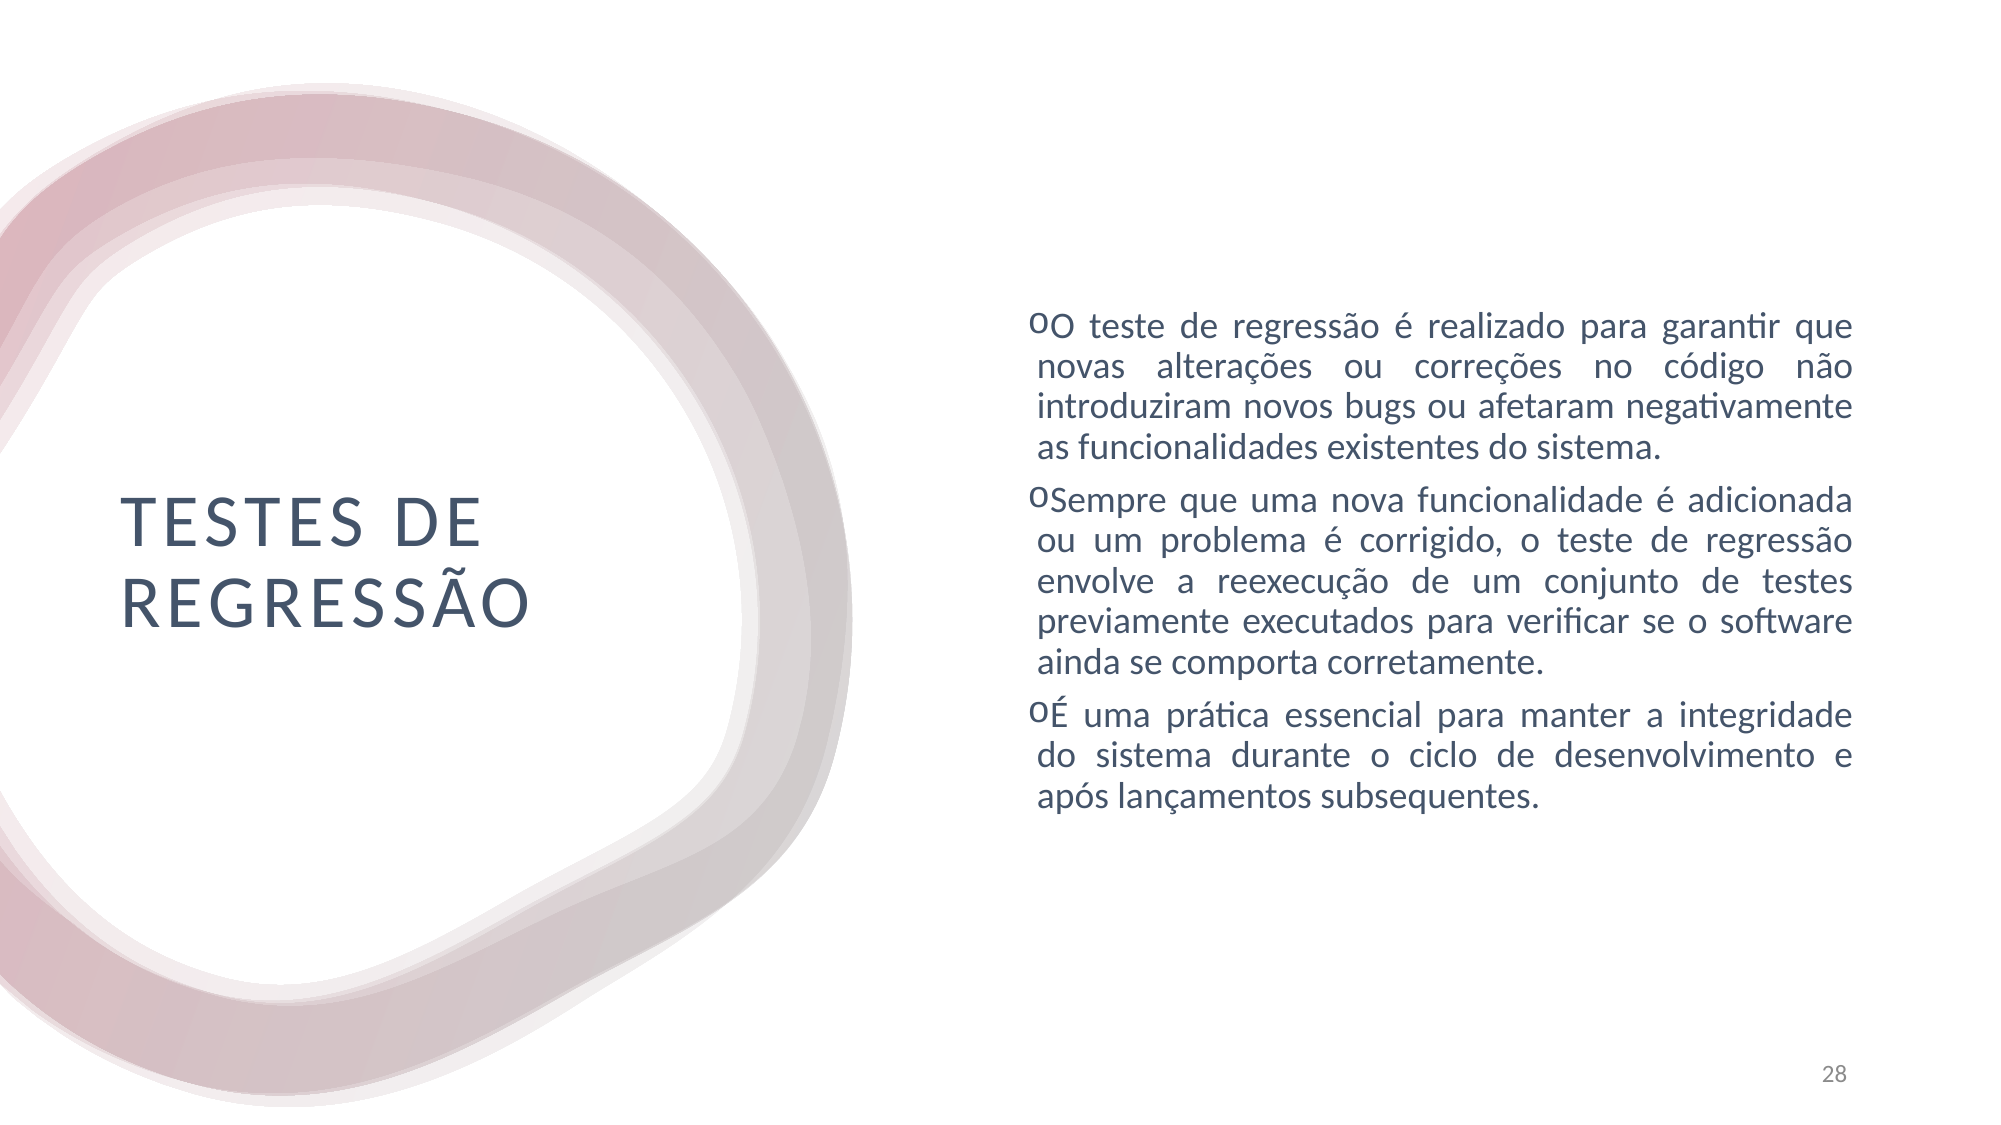

O teste de regressão é realizado para garantir que novas alterações ou correções no código não introduziram novos bugs ou afetaram negativamente as funcionalidades existentes do sistema.
Sempre que uma nova funcionalidade é adicionada ou um problema é corrigido, o teste de regressão envolve a reexecução de um conjunto de testes previamente executados para verificar se o software ainda se comporta corretamente.
É uma prática essencial para manter a integridade do sistema durante o ciclo de desenvolvimento e após lançamentos subsequentes.
# Testes de Regressão
28